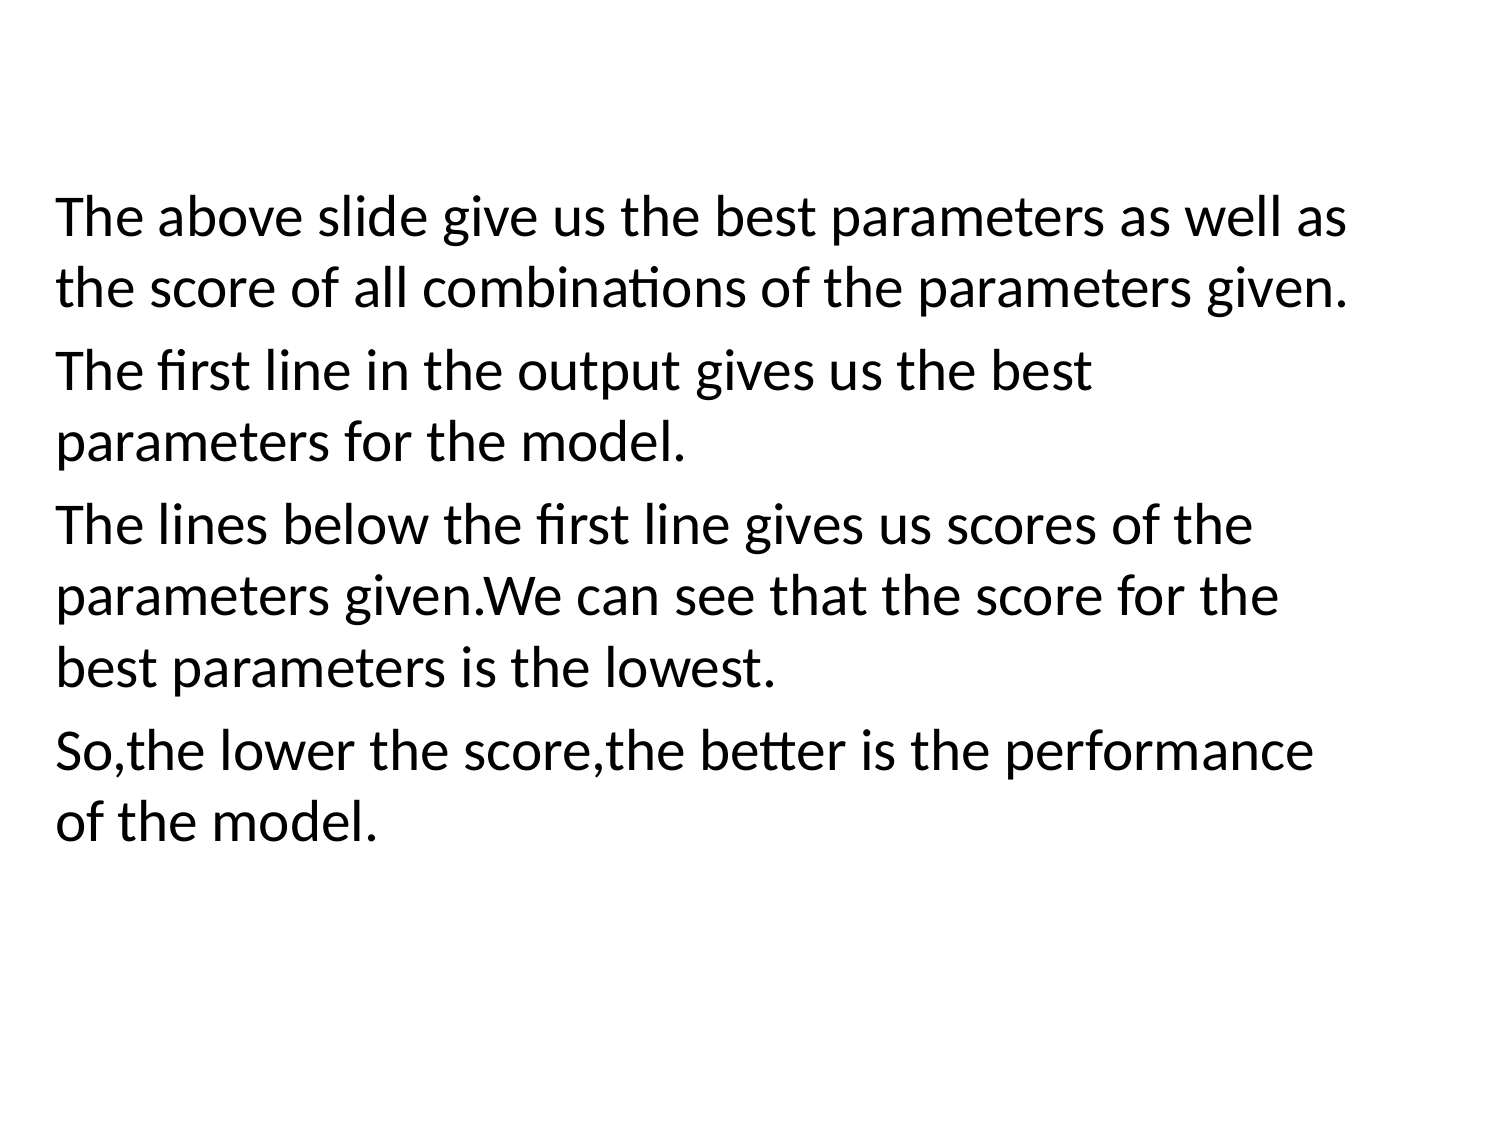

The above slide give us the best parameters as well as the score of all combinations of the parameters given.
The first line in the output gives us the best parameters for the model.
The lines below the first line gives us scores of the parameters given.We can see that the score for the best parameters is the lowest.
So,the lower the score,the better is the performance of the model.